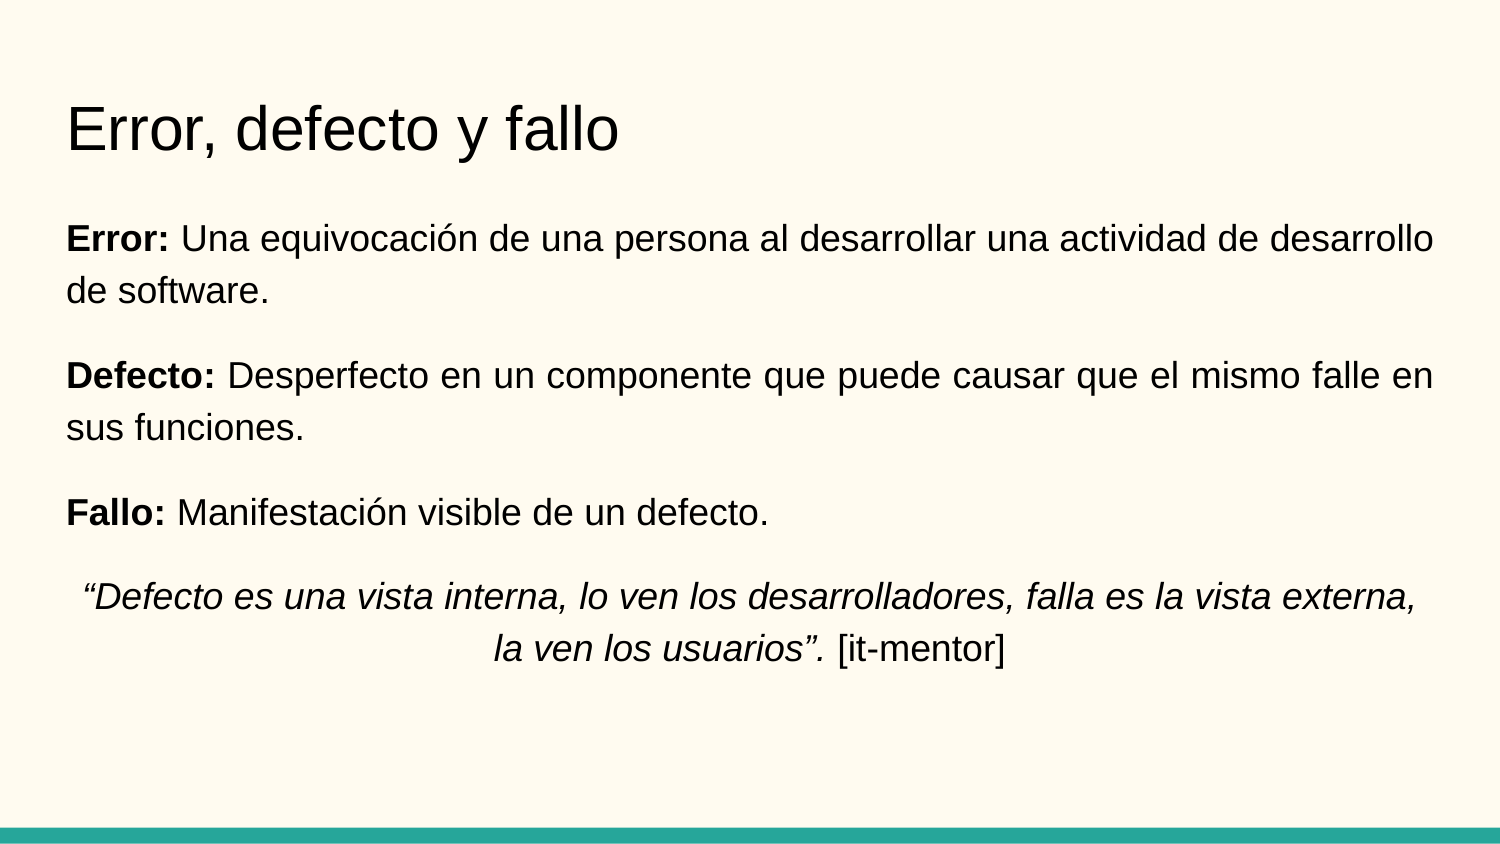

# Error, defecto y fallo
Error: Una equivocación de una persona al desarrollar una actividad de desarrollo de software.
Defecto: Desperfecto en un componente que puede causar que el mismo falle en sus funciones.
Fallo: Manifestación visible de un defecto.
“Defecto es una vista interna, lo ven los desarrolladores, falla es la vista externa, la ven los usuarios”. [it-mentor]